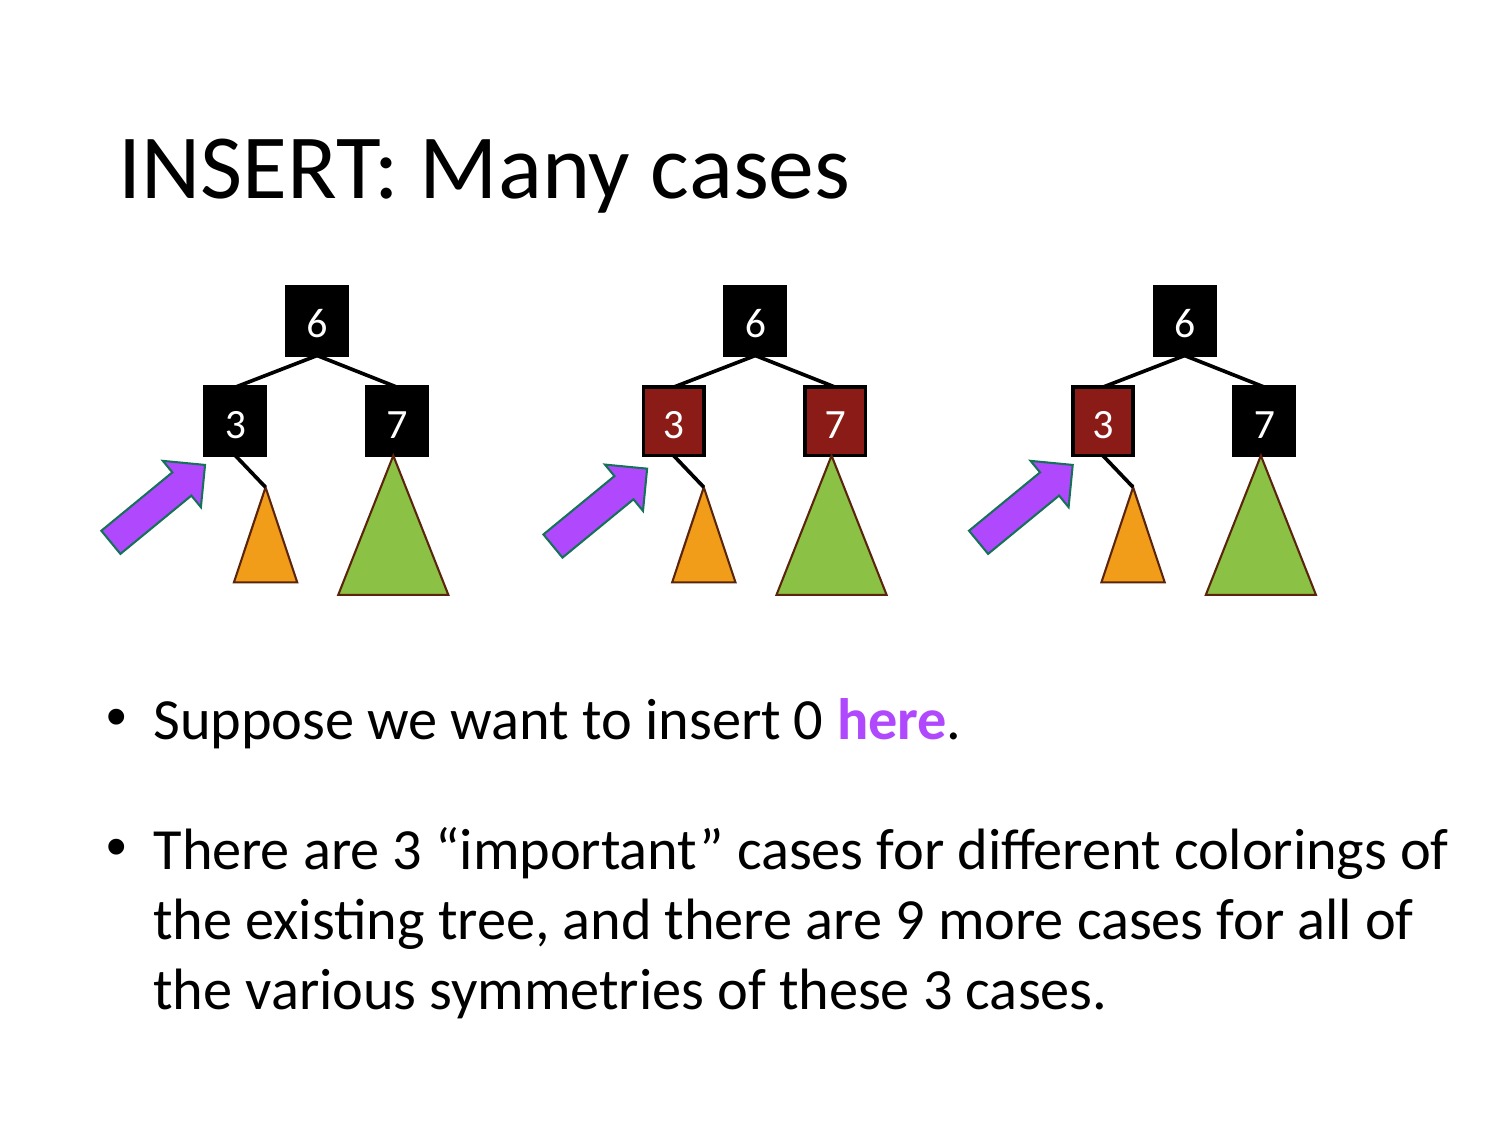

# INSERT: Many cases
6
3
7

6
3
7

6
3
7

Suppose we want to insert 0 here.

There are 3 “important” cases for different colorings of the existing tree, and there are 9 more cases for all of the various symmetries of these 3 cases.